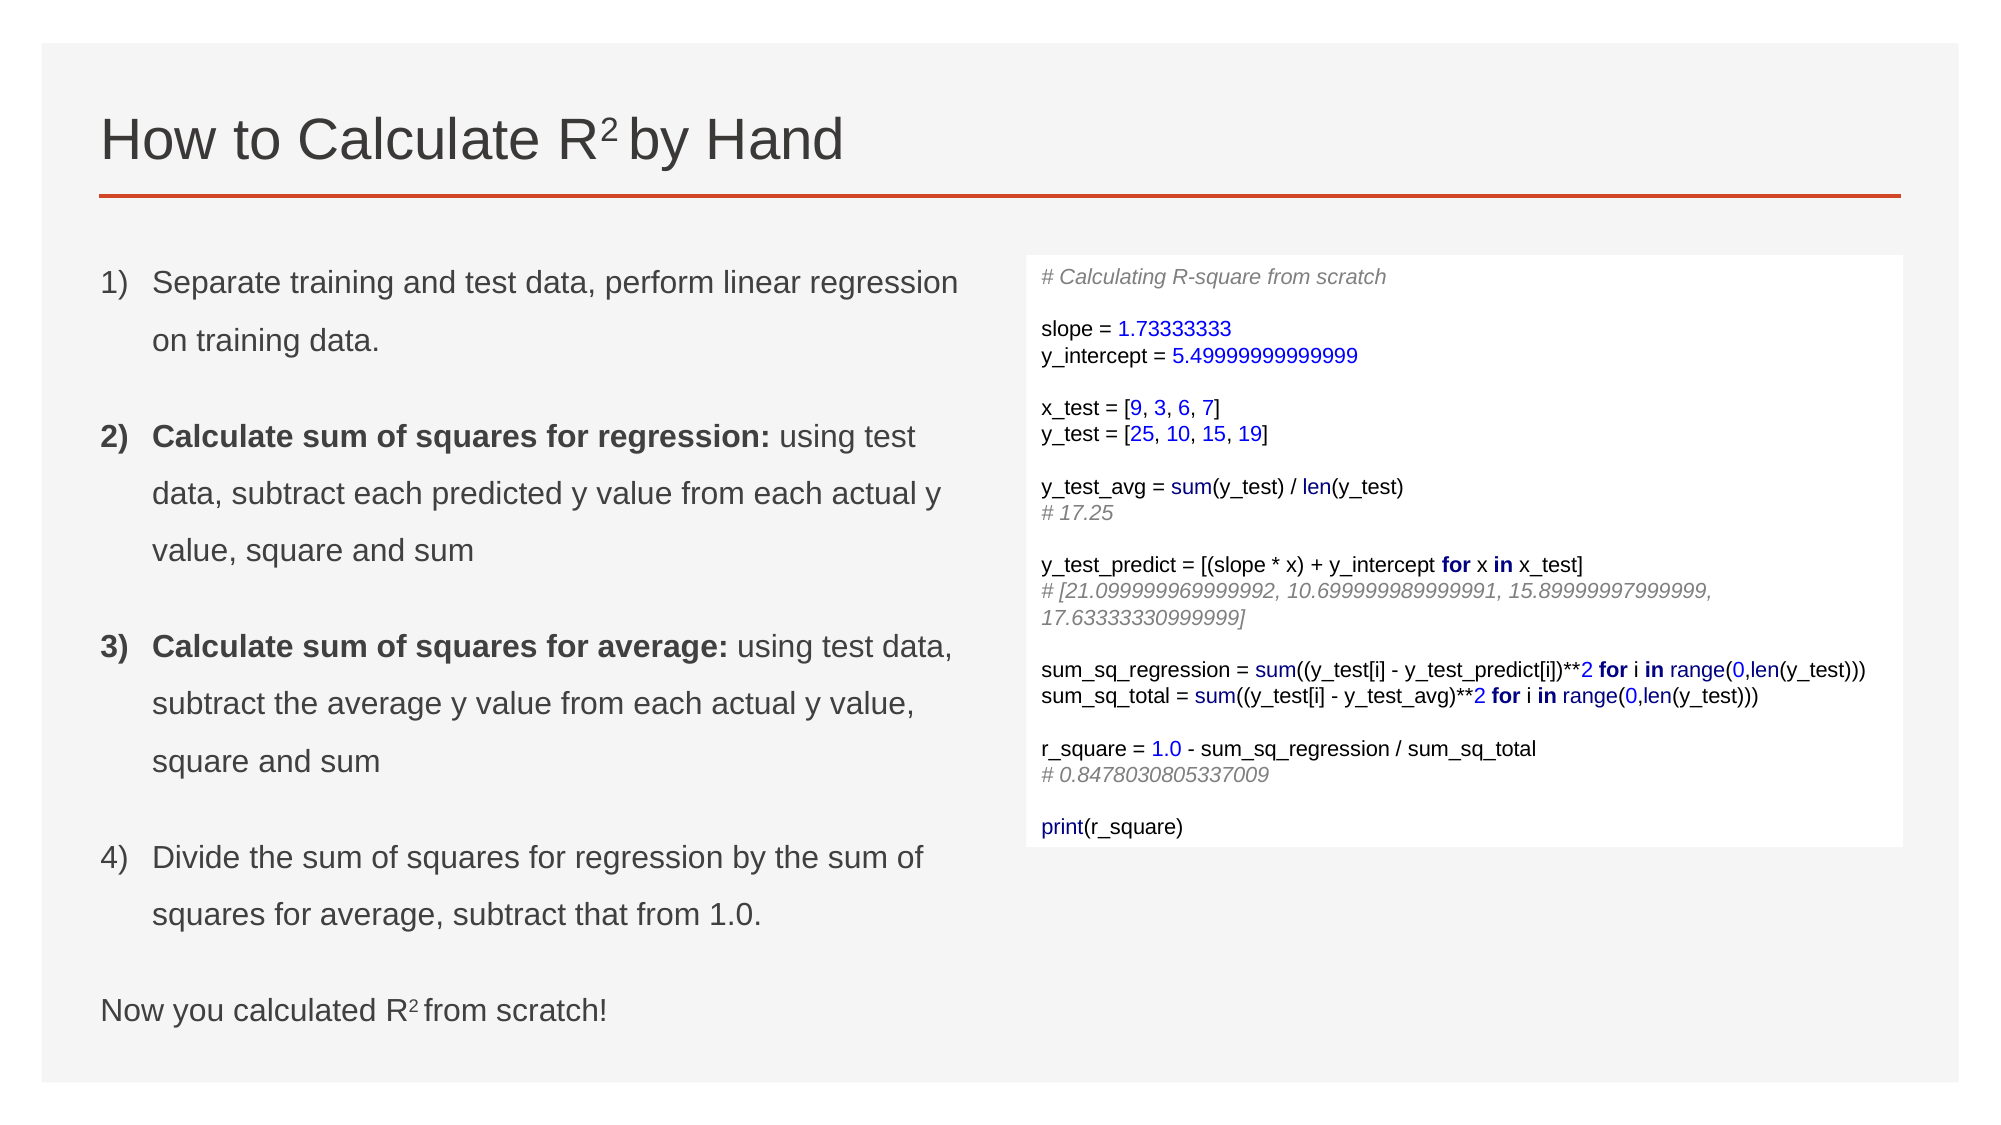

# How to Calculate R2 by Hand
Separate training and test data, perform linear regression on training data.
Calculate sum of squares for regression: using test data, subtract each predicted y value from each actual y value, square and sum
Calculate sum of squares for average: using test data, subtract the average y value from each actual y value, square and sum
Divide the sum of squares for regression by the sum of squares for average, subtract that from 1.0.
Now you calculated R2 from scratch!
# Calculating R-square from scratch slope = 1.73333333 y_intercept = 5.49999999999999 x_test = [9, 3, 6, 7] y_test = [25, 10, 15, 19] y_test_avg = sum(y_test) / len(y_test) # 17.25 y_test_predict = [(slope * x) + y_intercept for x in x_test] # [21.099999969999992, 10.699999989999991, 15.89999997999999, 17.63333330999999] sum_sq_regression = sum((y_test[i] - y_test_predict[i])**2 for i in range(0,len(y_test))) sum_sq_total = sum((y_test[i] - y_test_avg)**2 for i in range(0,len(y_test))) r_square = 1.0 - sum_sq_regression / sum_sq_total # 0.8478030805337009 print(r_square)